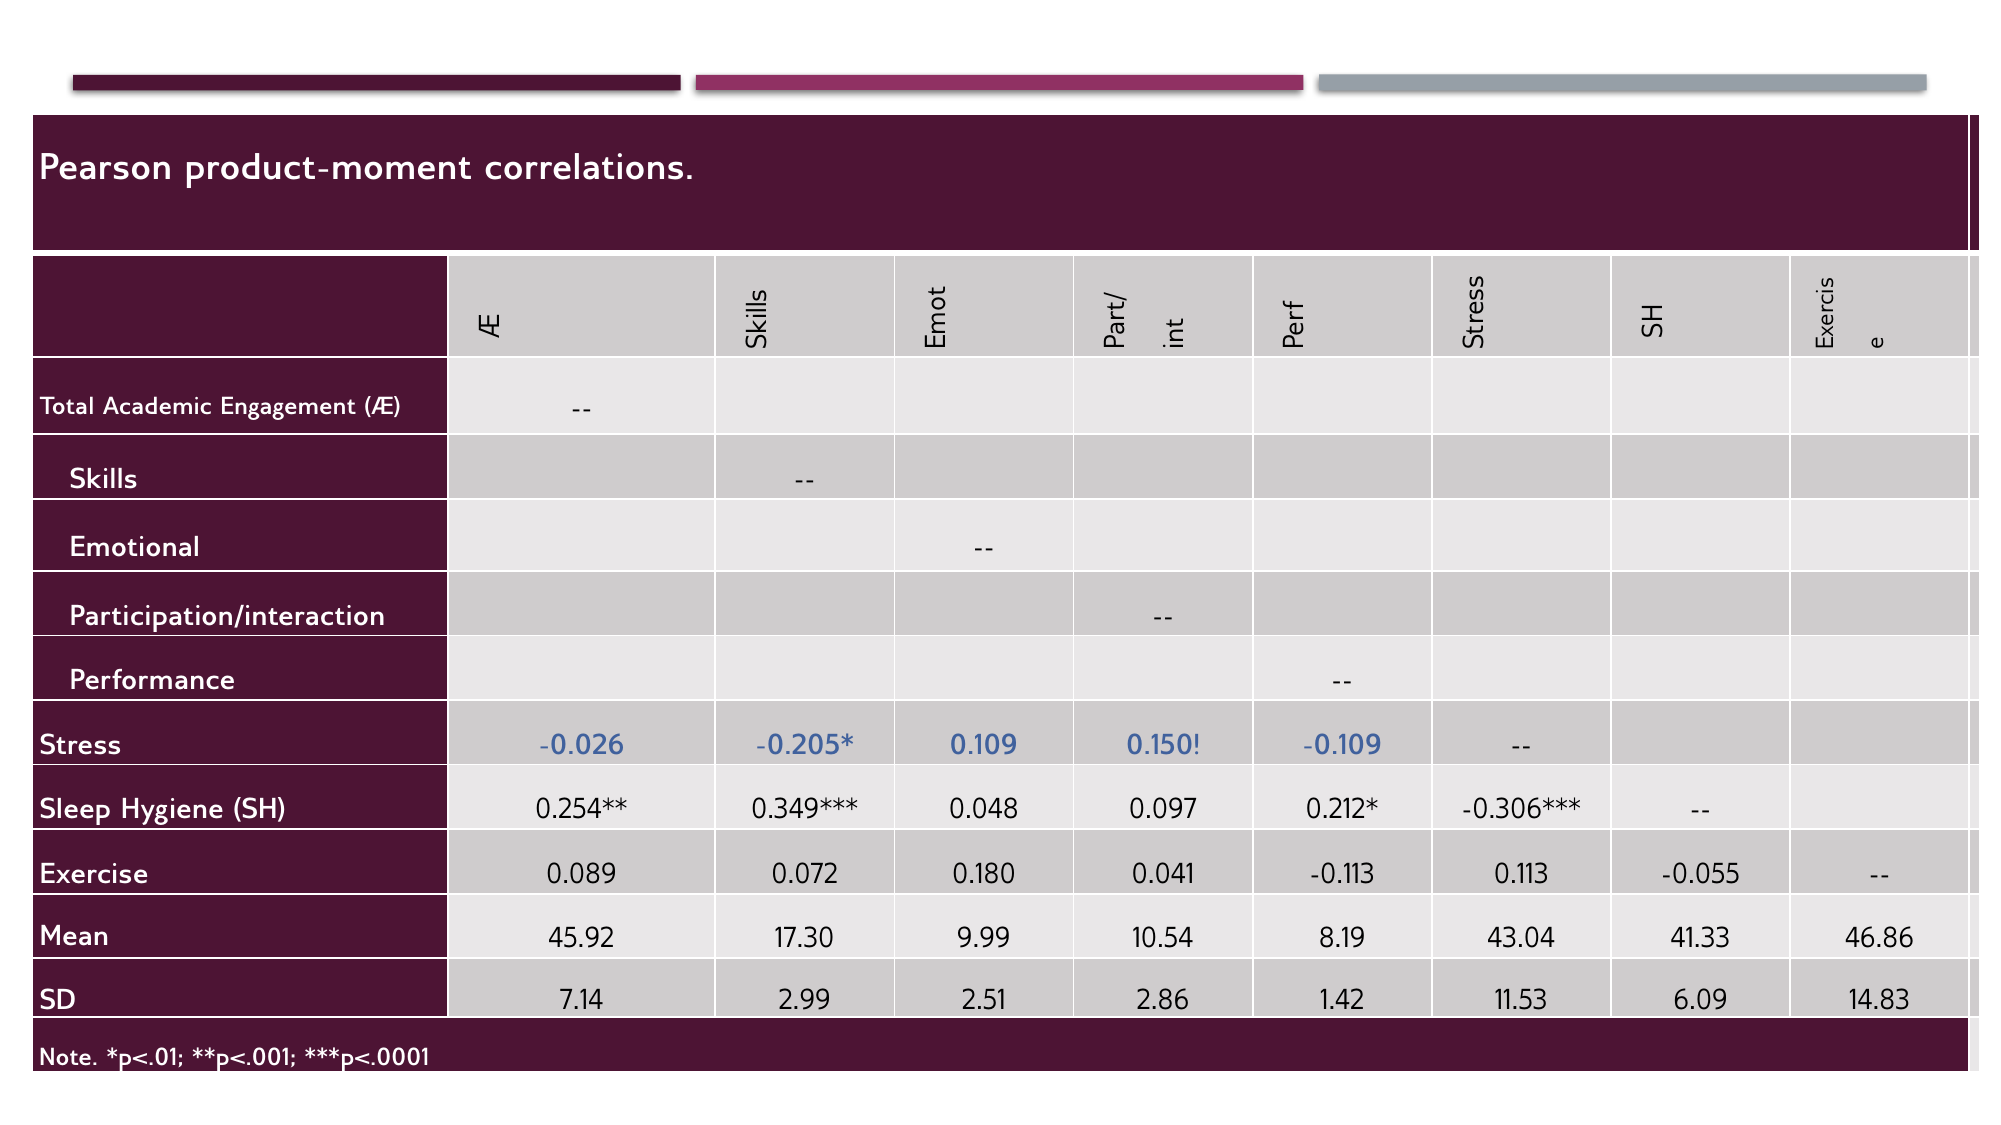

| Pearson product-moment correlations. |  |  |  |  |  |  |  |  |  |
| --- | --- | --- | --- | --- | --- | --- | --- | --- | --- |
|  | AE | Skills | Emot | Part/int | Perf | Stress | SH | Exercise |  |
| Total Academic Engagement (AE) | -- |  |  |  |  |  |  |  |  |
| Skills |  | -- |  |  |  |  |  |  |  |
| Emotional |  |  | -- |  |  |  |  |  |  |
| Participation/interaction |  |  |  | -- |  |  |  |  |  |
| Performance |  |  |  |  | -- |  |  |  |  |
| Stress | -0.026 | -0.205\* | 0.109 | 0.150! | -0.109 | -- |  |  |  |
| Sleep Hygiene (SH) | 0.254\*\* | 0.349\*\*\* | 0.048 | 0.097 | 0.212\* | -0.306\*\*\* | -- |  |  |
| Exercise | 0.089 | 0.072 | 0.180 | 0.041 | -0.113 | 0.113 | -0.055 | -- |  |
| Mean | 45.92 | 17.30 | 9.99 | 10.54 | 8.19 | 43.04 | 41.33 | 46.86 |  |
| SD | 7.14 | 2.99 | 2.51 | 2.86 | 1.42 | 11.53 | 6.09 | 14.83 |  |
| Note. \*p<.01; \*\*p<.001; \*\*\*p<.0001 |  |  |  |  |  |  |  |  |  |